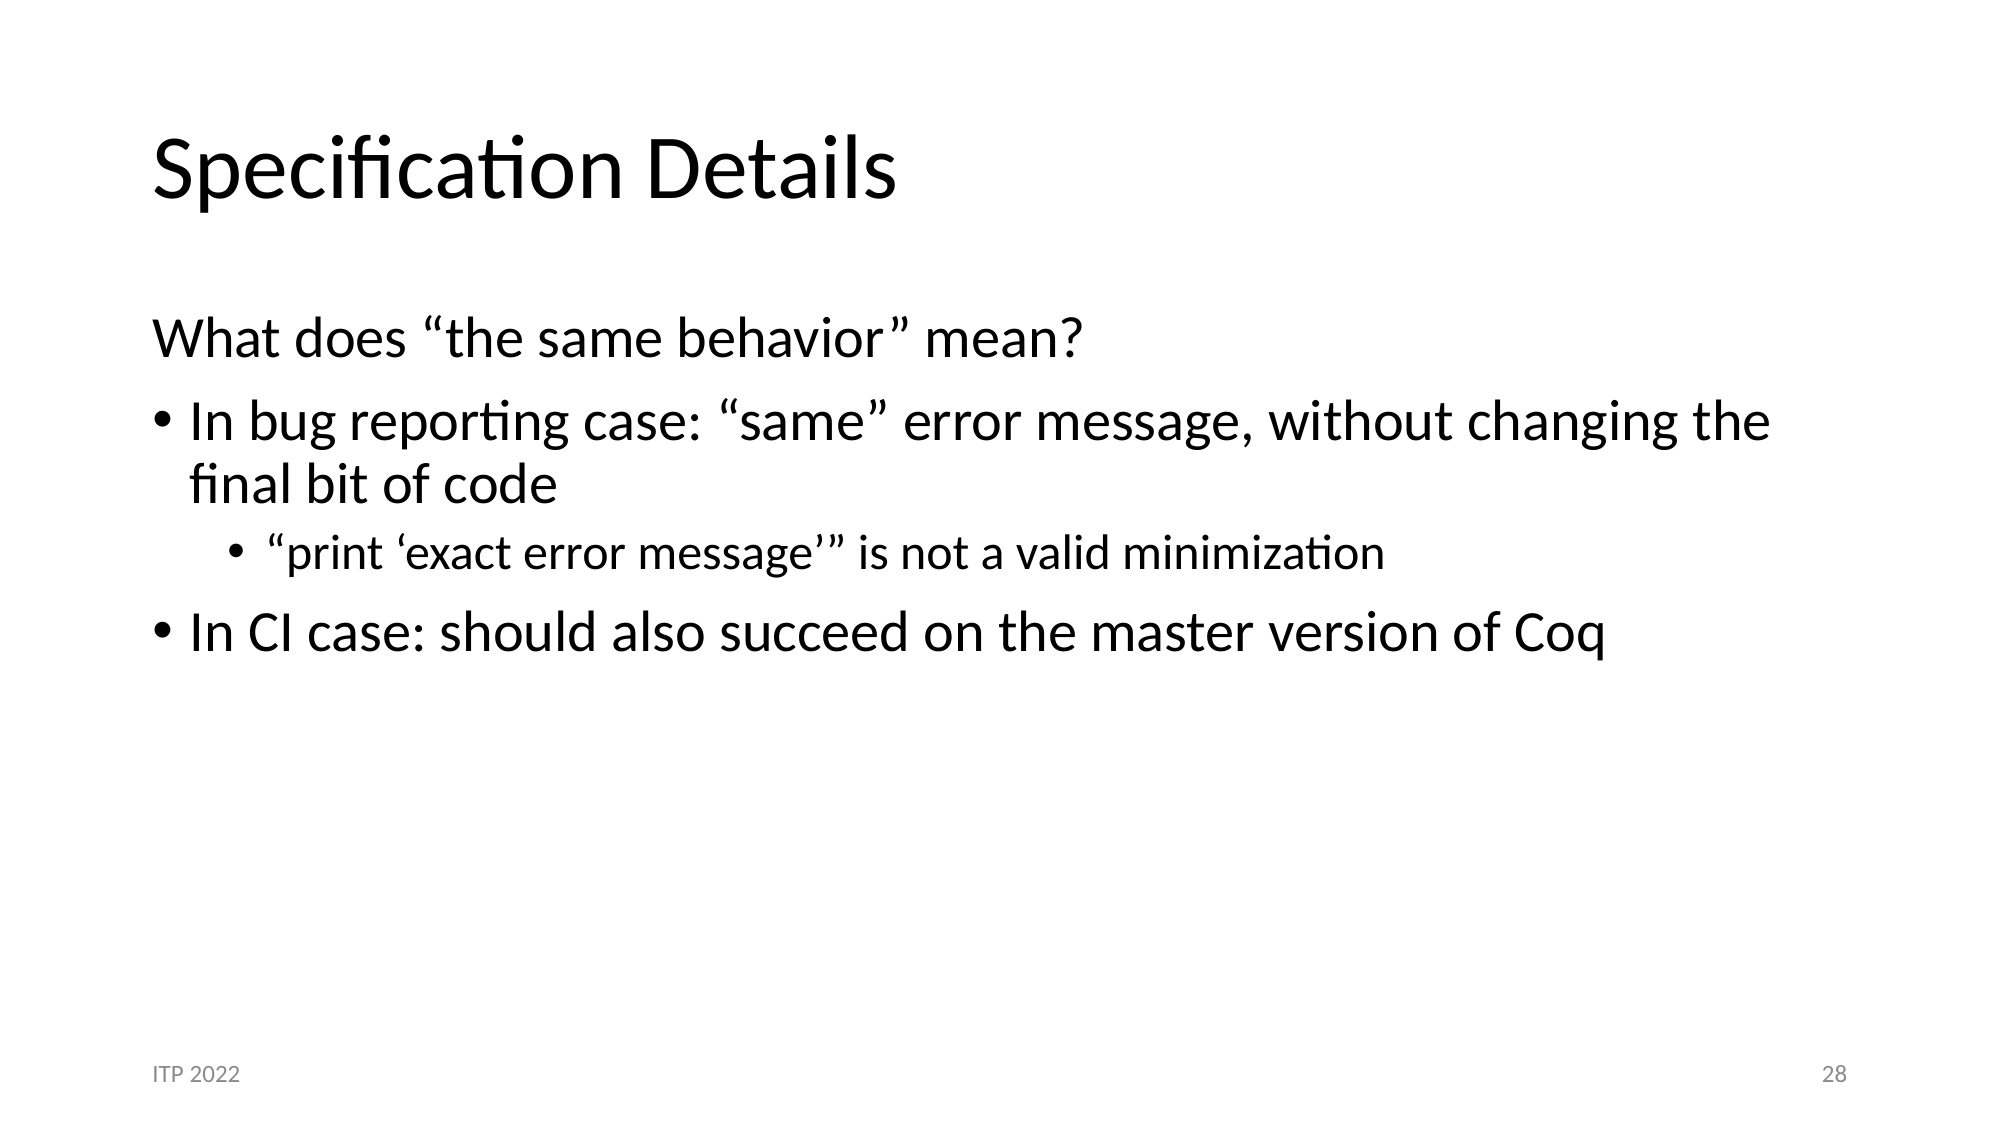

# Specification Details
What does “the same behavior” mean?
In bug reporting case: “same” error message, without changing the final bit of code
“print ‘exact error message’” is not a valid minimization
In CI case: should also succeed on the master version of Coq
ITP 2022
28